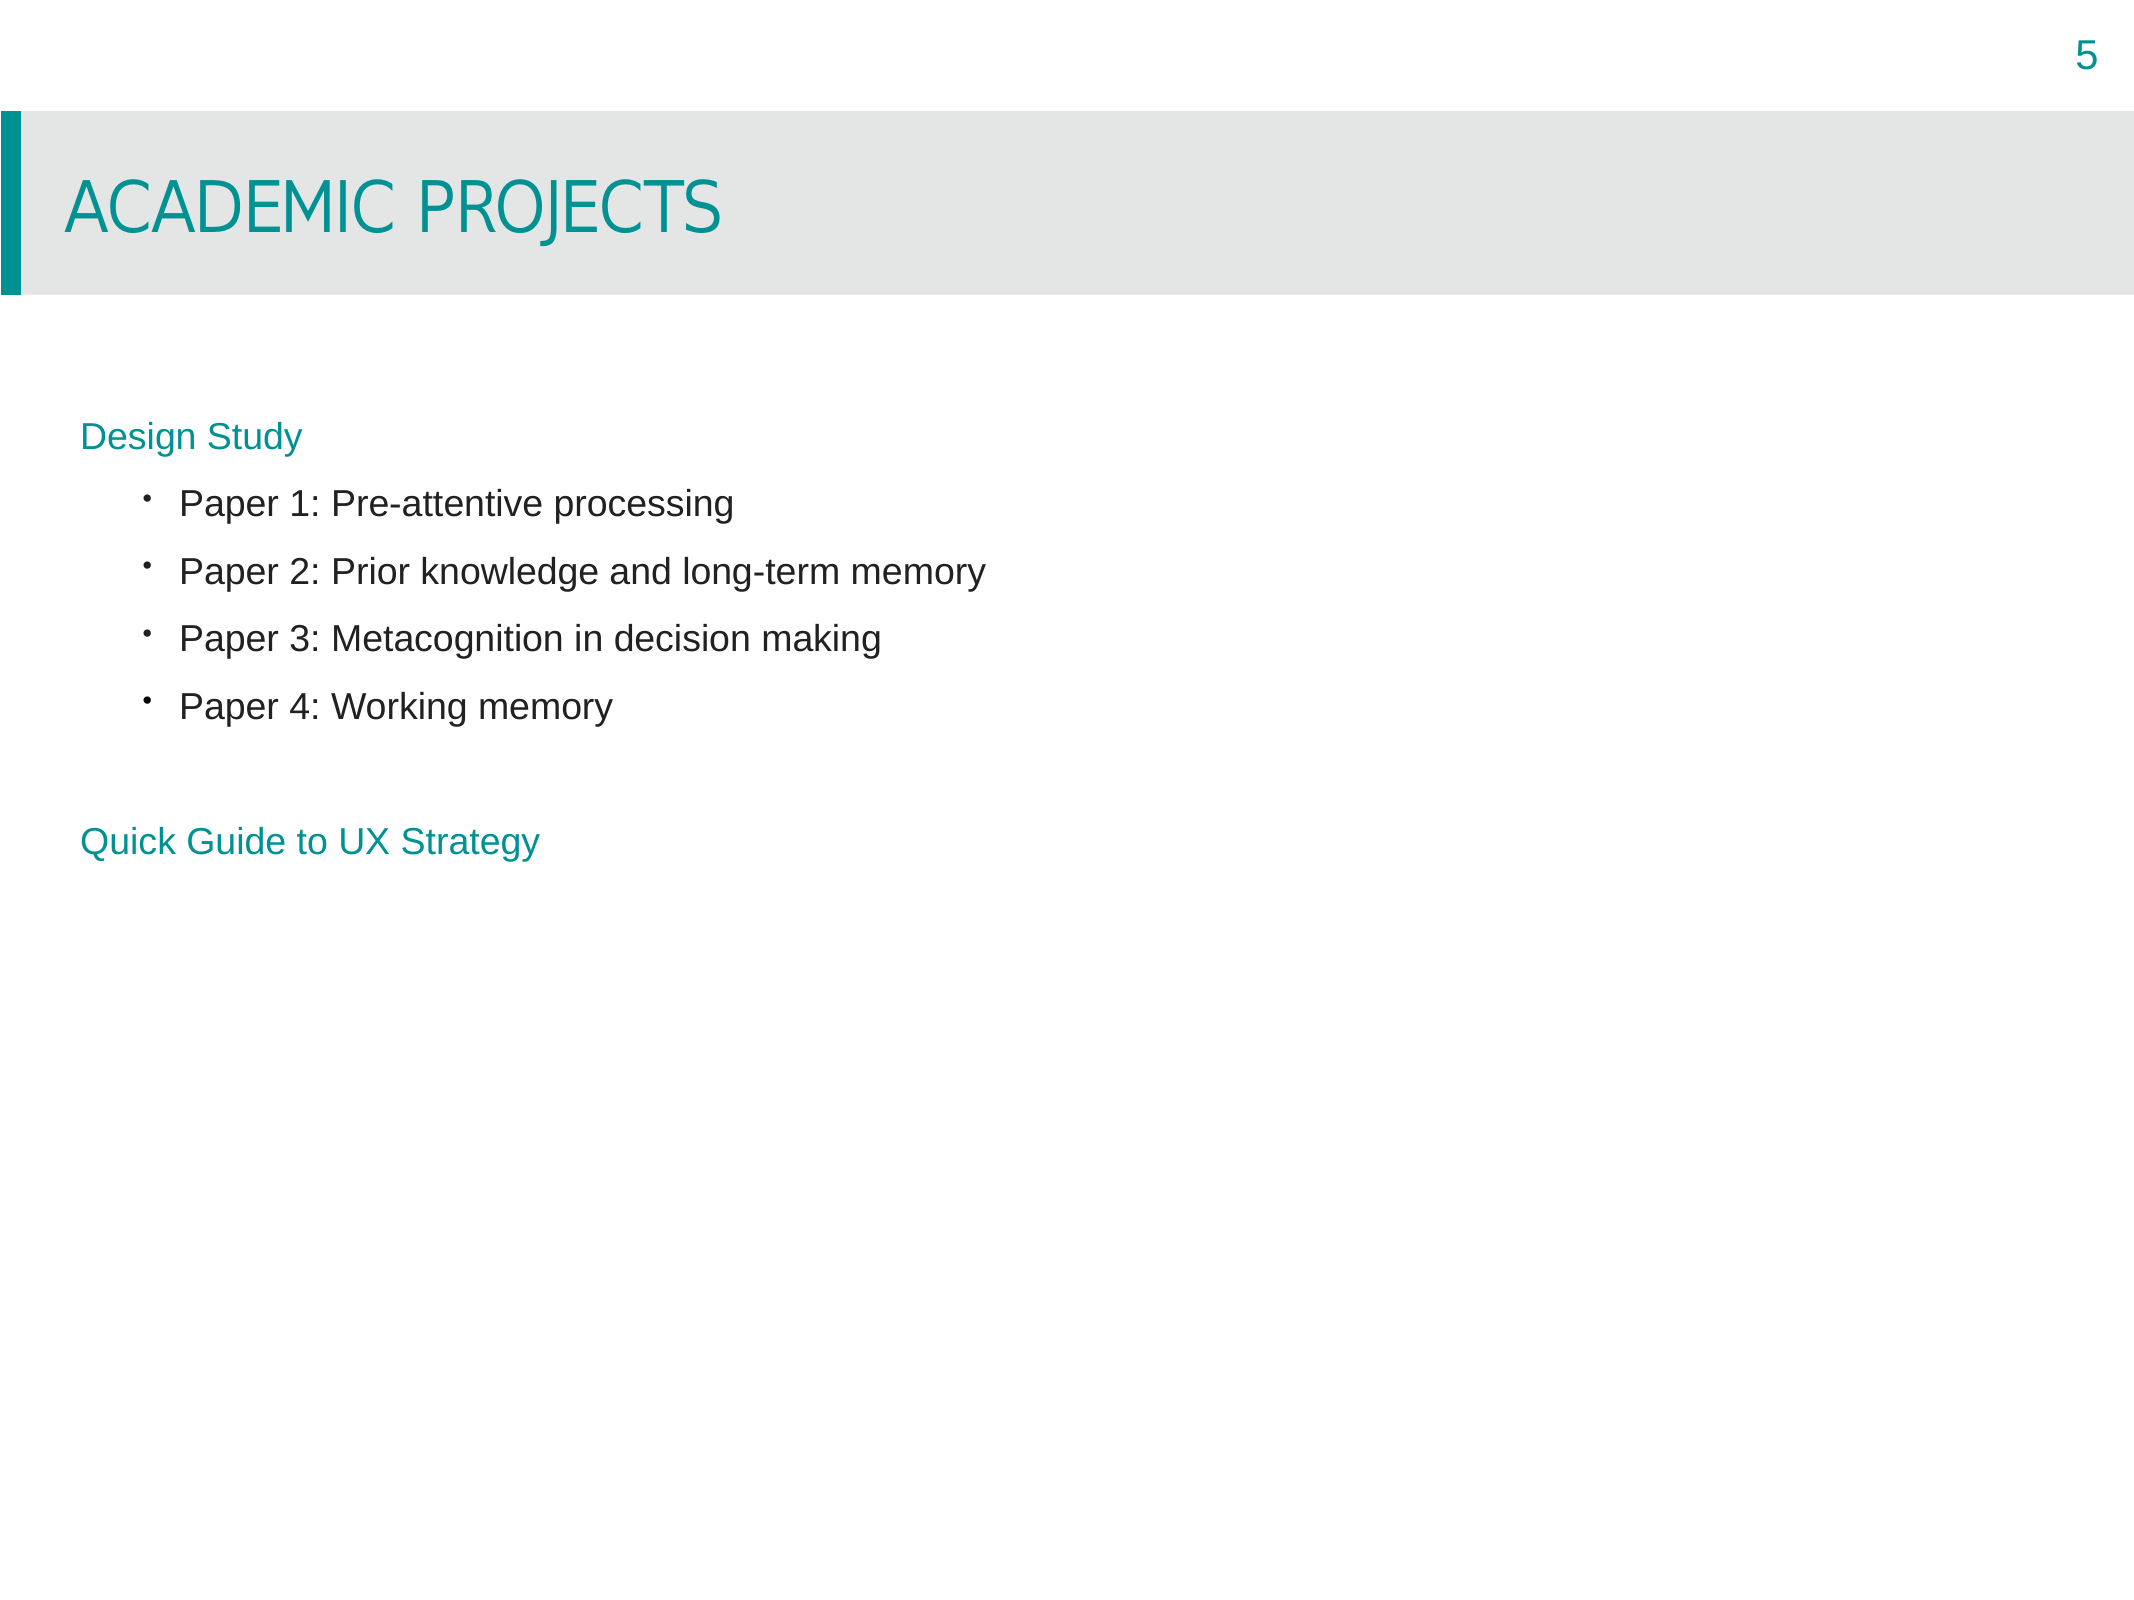

5

# ACADEMIC PROJeCTS
Design Study
Paper 1: Pre-attentive processing
Paper 2: Prior knowledge and long-term memory
Paper 3: Metacognition in decision making
Paper 4: Working memory
Quick Guide to UX Strategy